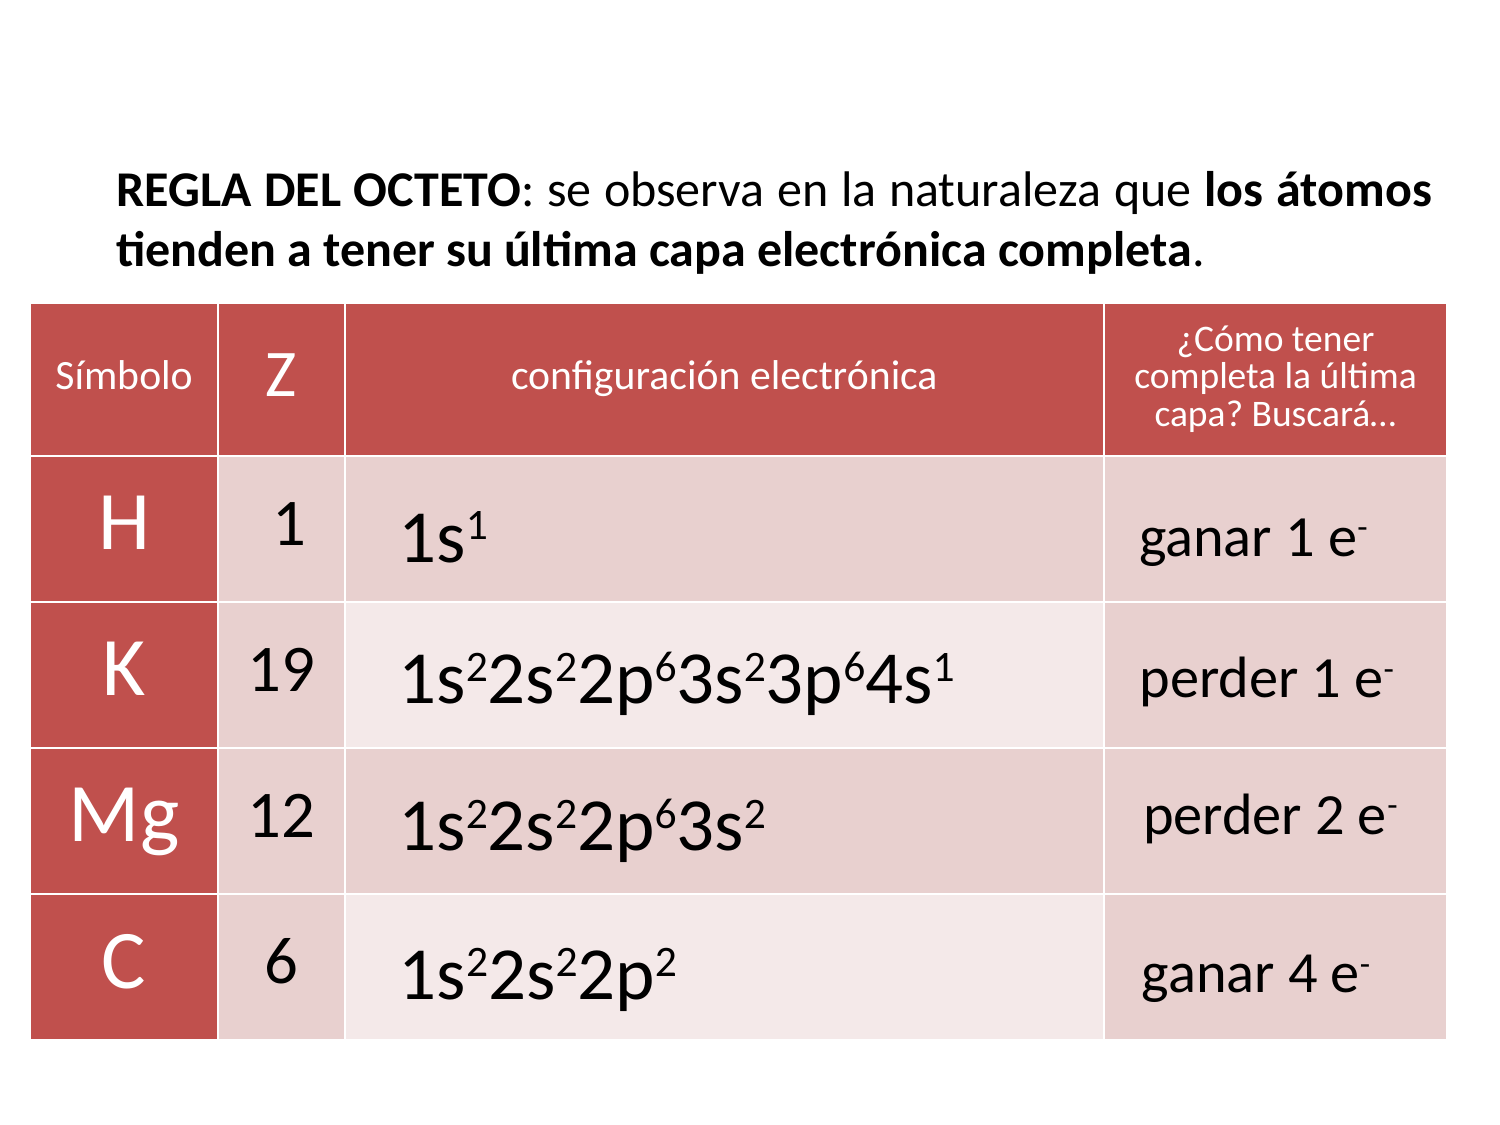

REGLA DEL OCTETO: se observa en la naturaleza que los átomos tienden a tener su última capa electrónica completa.
| Símbolo | Z | configuración electrónica | ¿Cómo tener completa la última capa? Buscará… |
| --- | --- | --- | --- |
| H | 1 |  |  |
| K | 19 |  |  |
| Mg | 12 |  |  |
| C | 6 |  |  |
1s1
 ganar 1 e-
1s22s22p63s23p64s1
 perder 1 e-
1s22s22p63s2
 perder 2 e-
1s22s22p2
 ganar 4 e-